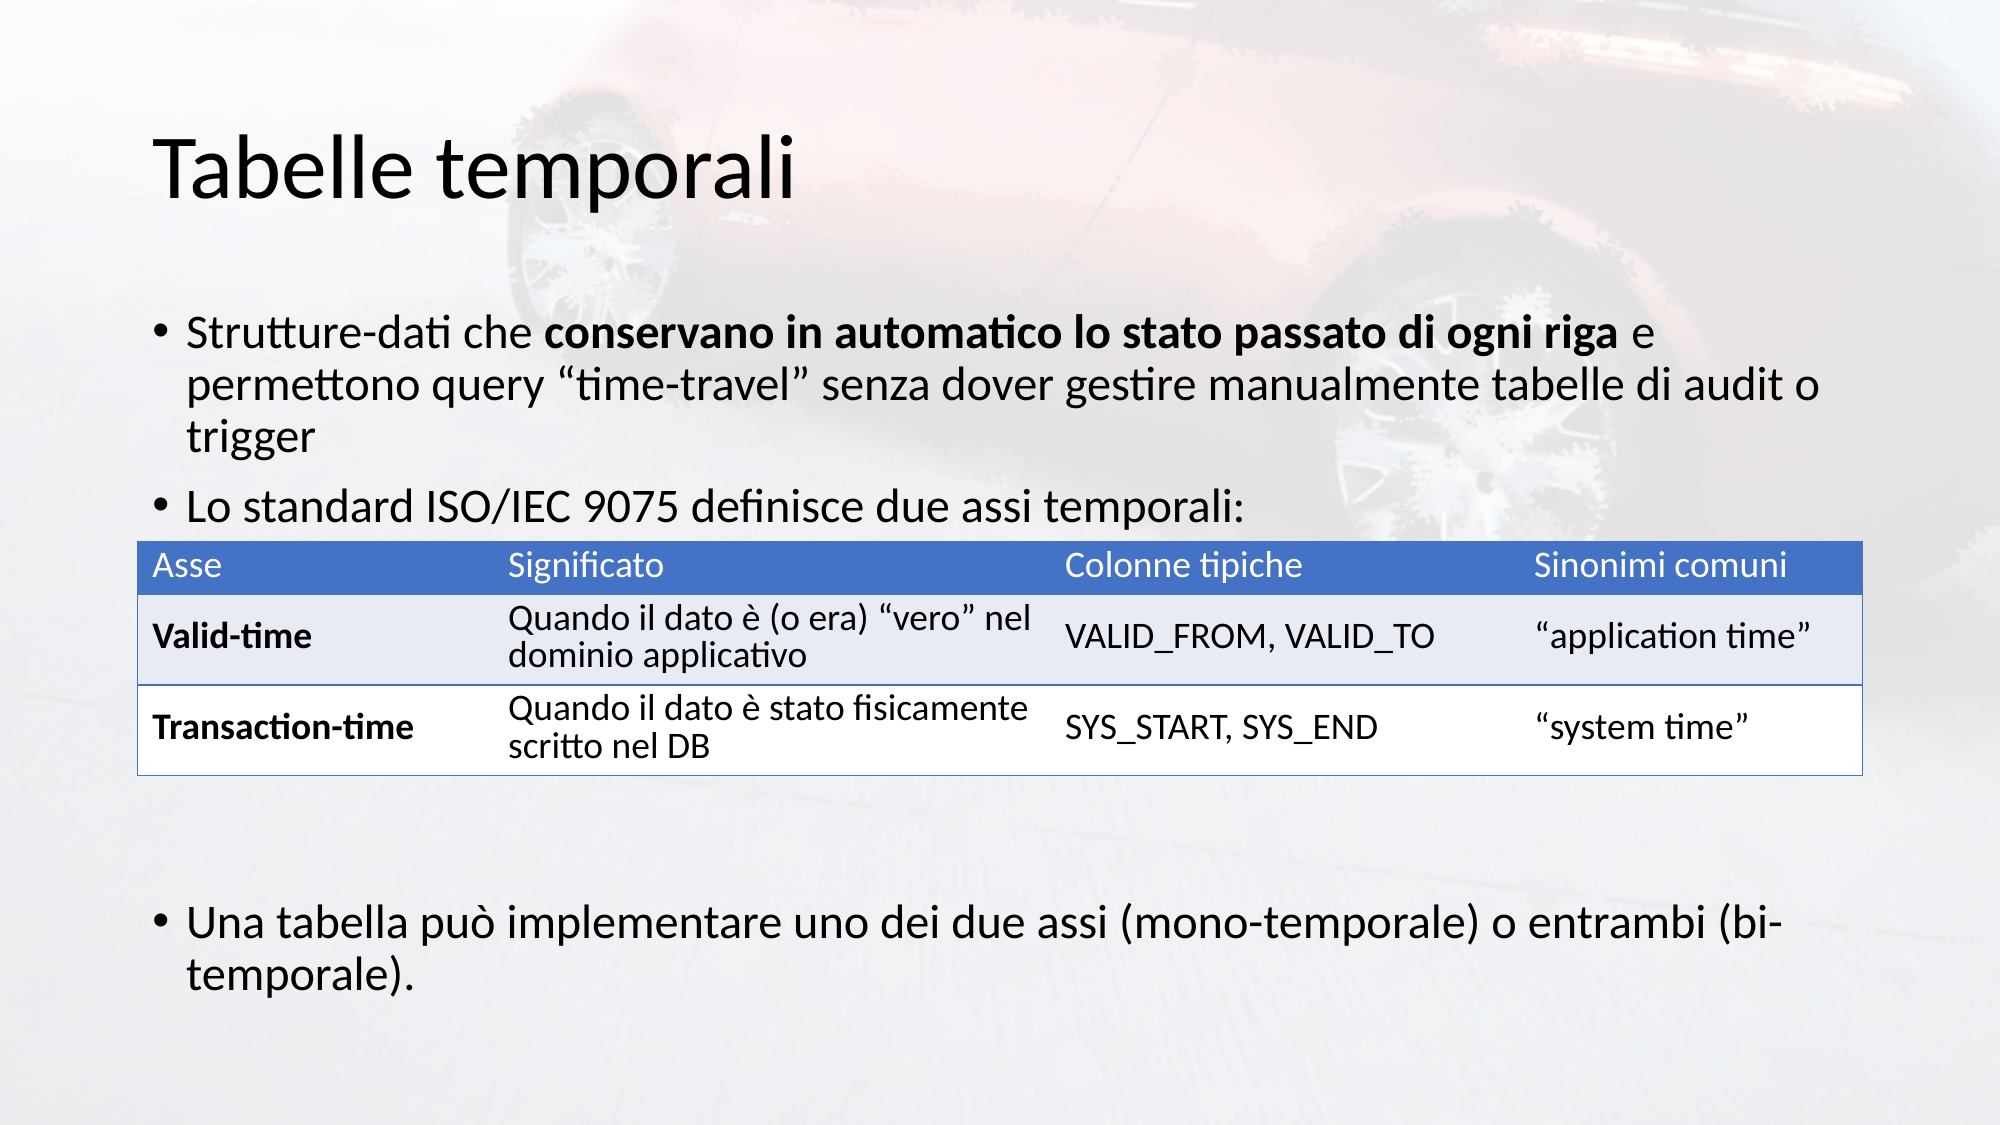

# Tabelle temporali
Strutture-dati che conservano in automatico lo stato passato di ogni riga e permettono query “time-travel” senza dover gestire manualmente tabelle di audit o trigger
Lo standard ISO/IEC 9075 definisce due assi temporali:

Una tabella può implementare uno dei due assi (mono-temporale) o entrambi (bi-temporale).
| Asse | Significato | Colonne tipiche | Sinonimi comuni |
| --- | --- | --- | --- |
| Valid-time | Quando il dato è (o era) “vero” nel dominio applicativo | VALID\_FROM, VALID\_TO | “application time” |
| Transaction-time | Quando il dato è stato fisicamente scritto nel DB | SYS\_START, SYS\_END | “system time” |